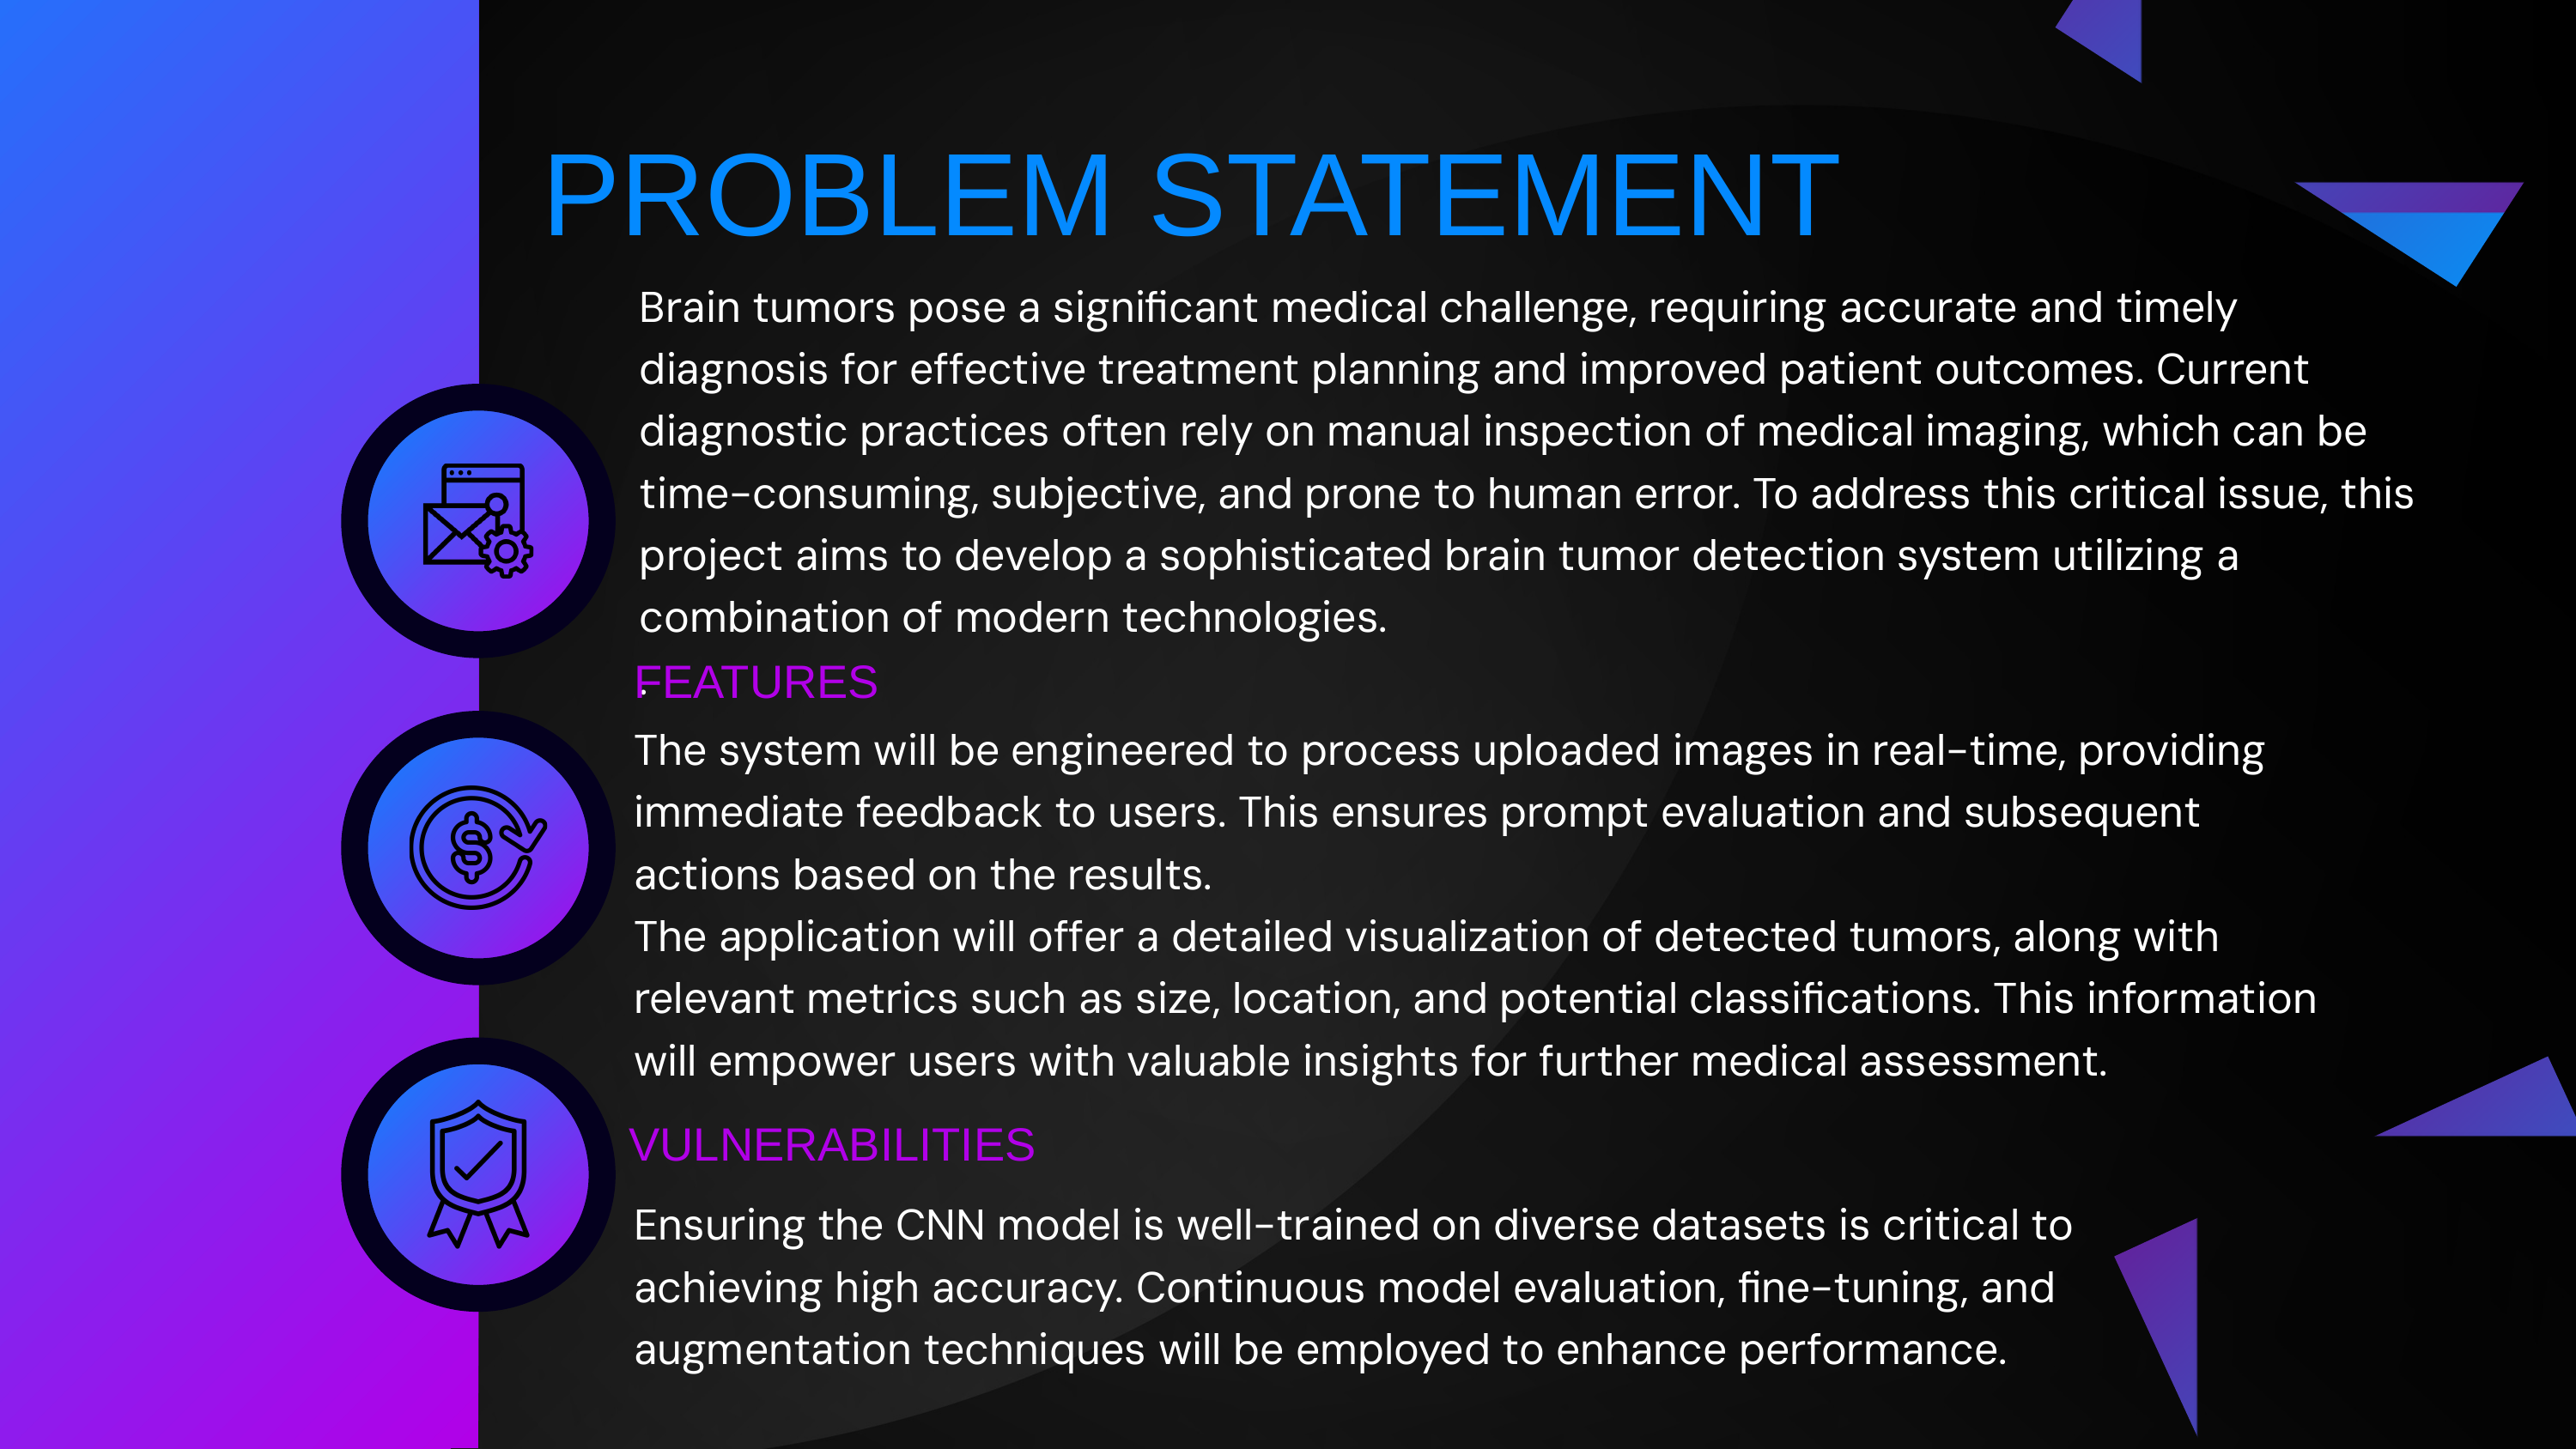

PROBLEM STATEMENT
Brain tumors pose a significant medical challenge, requiring accurate and timely diagnosis for effective treatment planning and improved patient outcomes. Current diagnostic practices often rely on manual inspection of medical imaging, which can be time-consuming, subjective, and prone to human error. To address this critical issue, this project aims to develop a sophisticated brain tumor detection system utilizing a combination of modern technologies.
.

FEATURES
The system will be engineered to process uploaded images in real-time, providing immediate feedback to users. This ensures prompt evaluation and subsequent actions based on the results.
The application will offer a detailed visualization of detected tumors, along with relevant metrics such as size, location, and potential classifications. This information will empower users with valuable insights for further medical assessment.

VULNERABILITIES

Ensuring the CNN model is well-trained on diverse datasets is critical to achieving high accuracy. Continuous model evaluation, fine-tuning, and augmentation techniques will be employed to enhance performance.